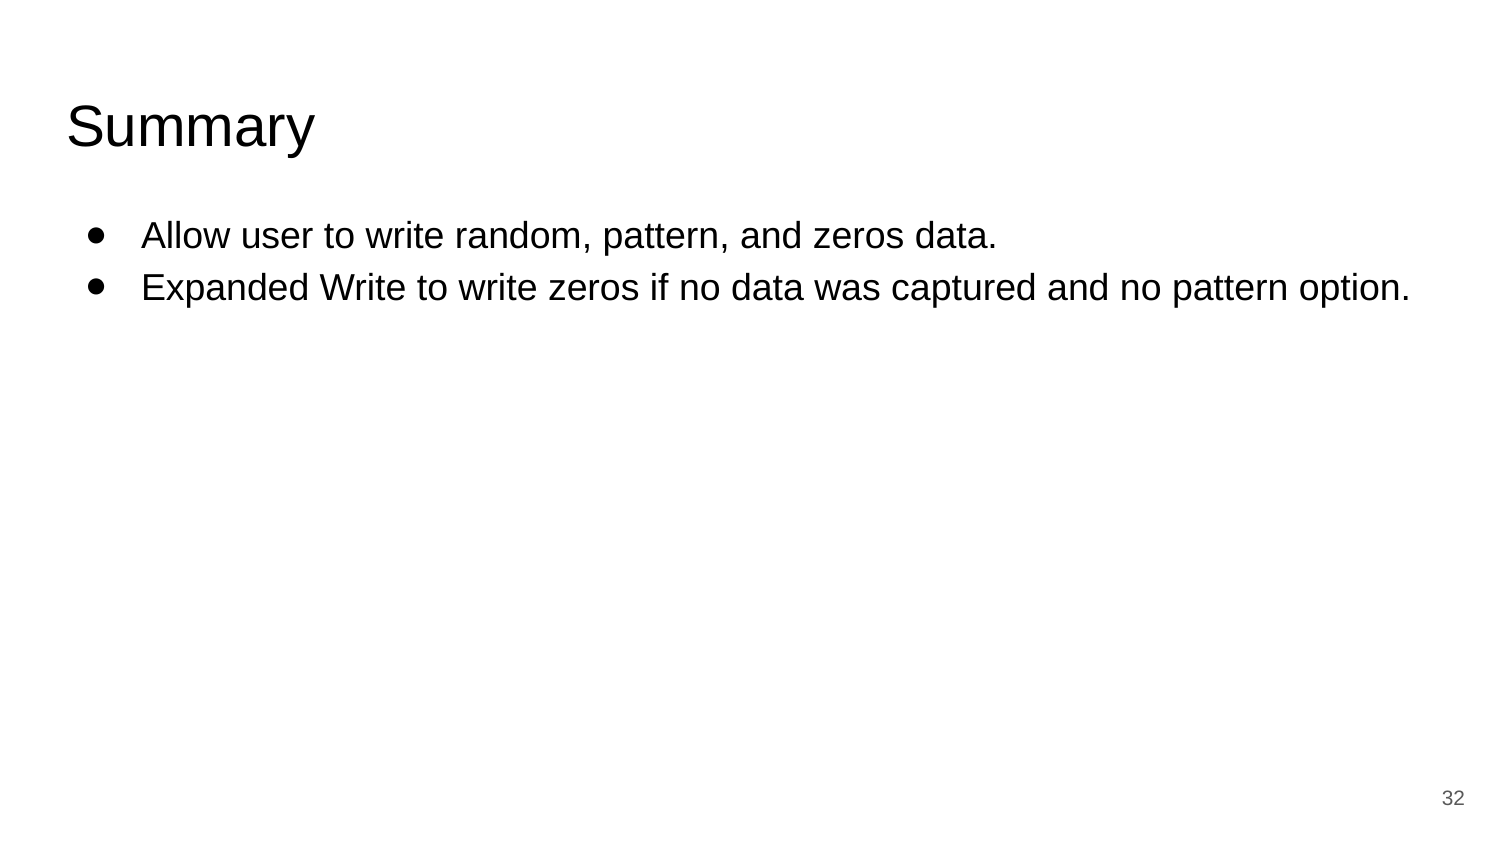

# Summary
Allow user to write random, pattern, and zeros data.
Expanded Write to write zeros if no data was captured and no pattern option.
32